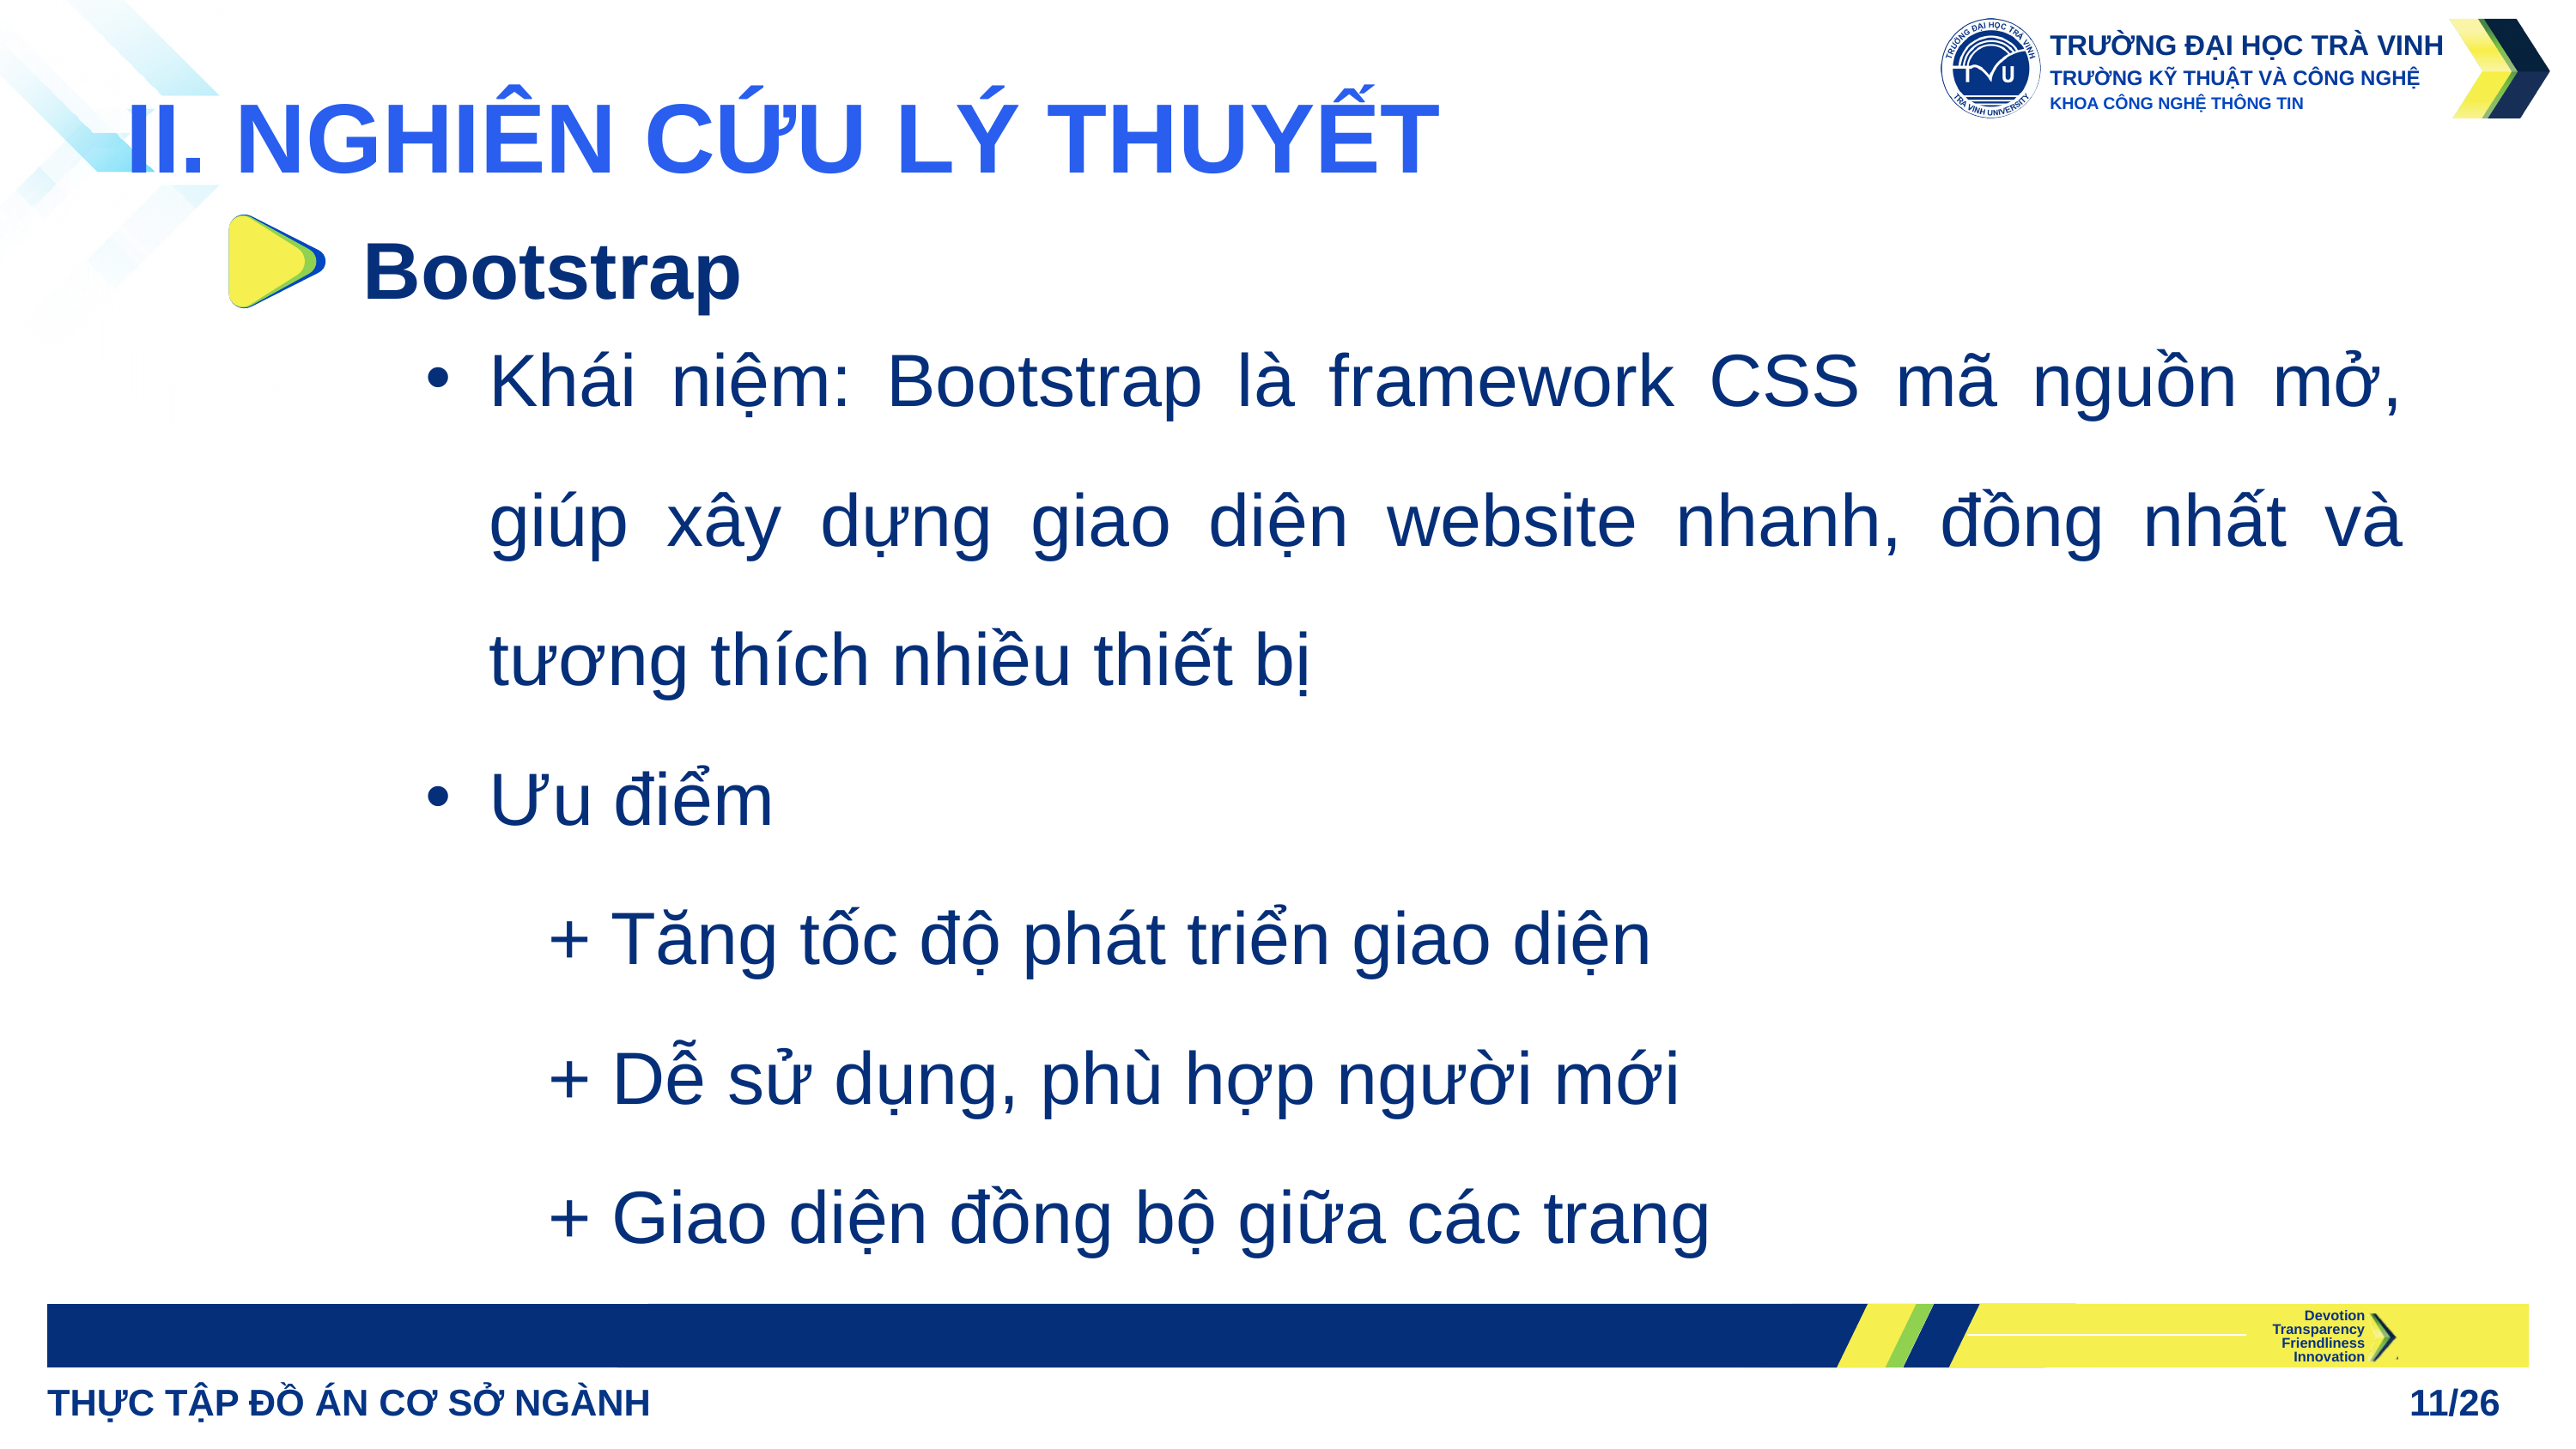

TRƯỜNG ĐẠI HỌC TRÀ VINH
TRƯỜNG KỸ THUẬT VÀ CÔNG NGHỆ
KHOA CÔNG NGHỆ THÔNG TIN
II. NGHIÊN CỨU LÝ THUYẾT
Bootstrap

Khái niệm: Bootstrap là framework CSS mã nguồn mở, giúp xây dựng giao diện website nhanh, đồng nhất và tương thích nhiều thiết bị
Ưu điểm
         + Tăng tốc độ phát triển giao diện
         + Dễ sử dụng, phù hợp người mới
         + Giao diện đồng bộ giữa các trang

Devotion
Transparency
Friendliness
Innovation

THỰC TẬP ĐỒ ÁN CƠ SỞ NGÀNH
11/26